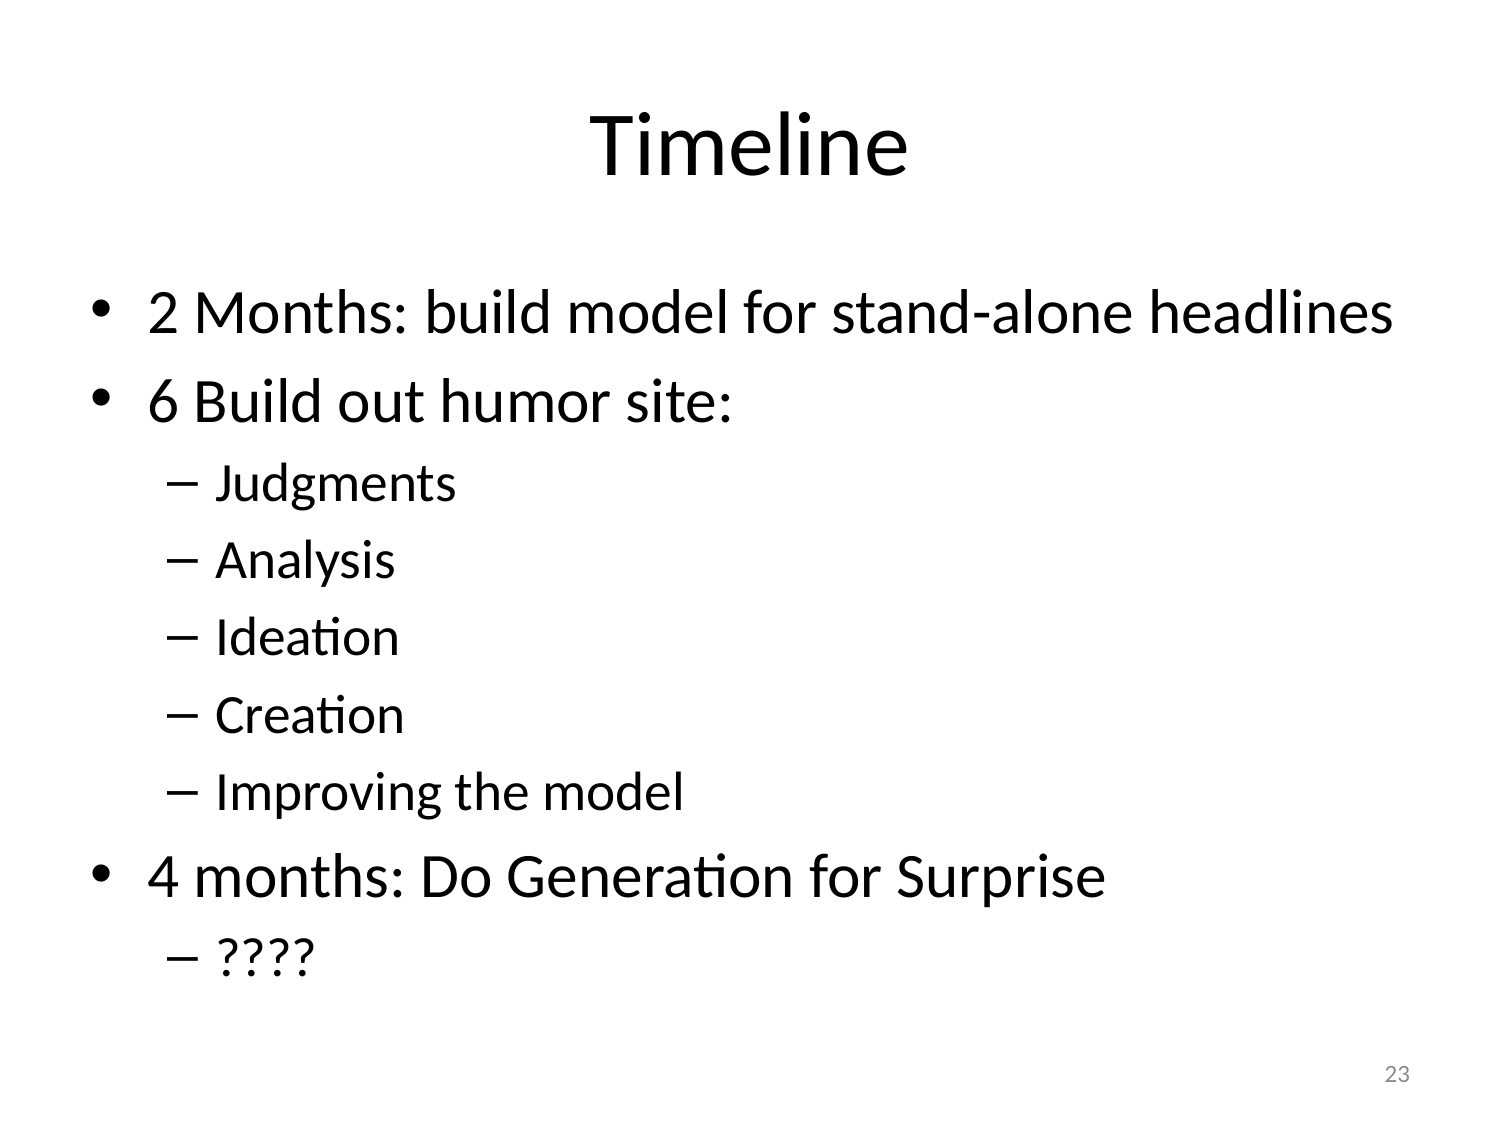

# Timeline
2 Months: build model for stand-alone headlines
6 Build out humor site:
Judgments
Analysis
Ideation
Creation
Improving the model
4 months: Do Generation for Surprise
????

23